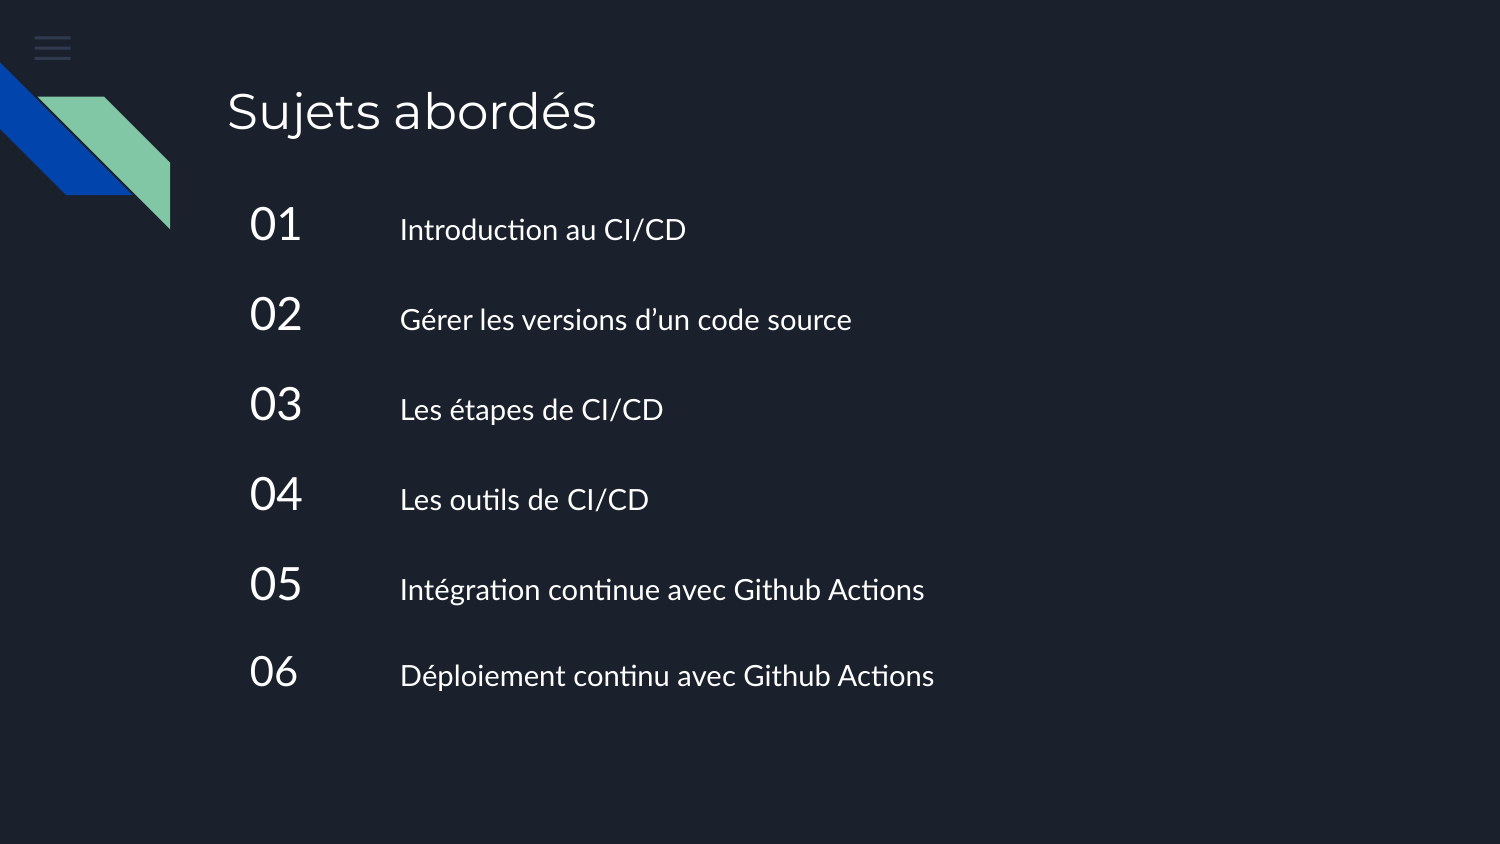

# Sujets abordés
01	Introduction au CI/CD

02	Gérer les versions d’un code source

03	Les étapes de CI/CD

04	Les outils de CI/CD

05	Intégration continue avec Github Actions

06	Déploiement continu avec Github Actions